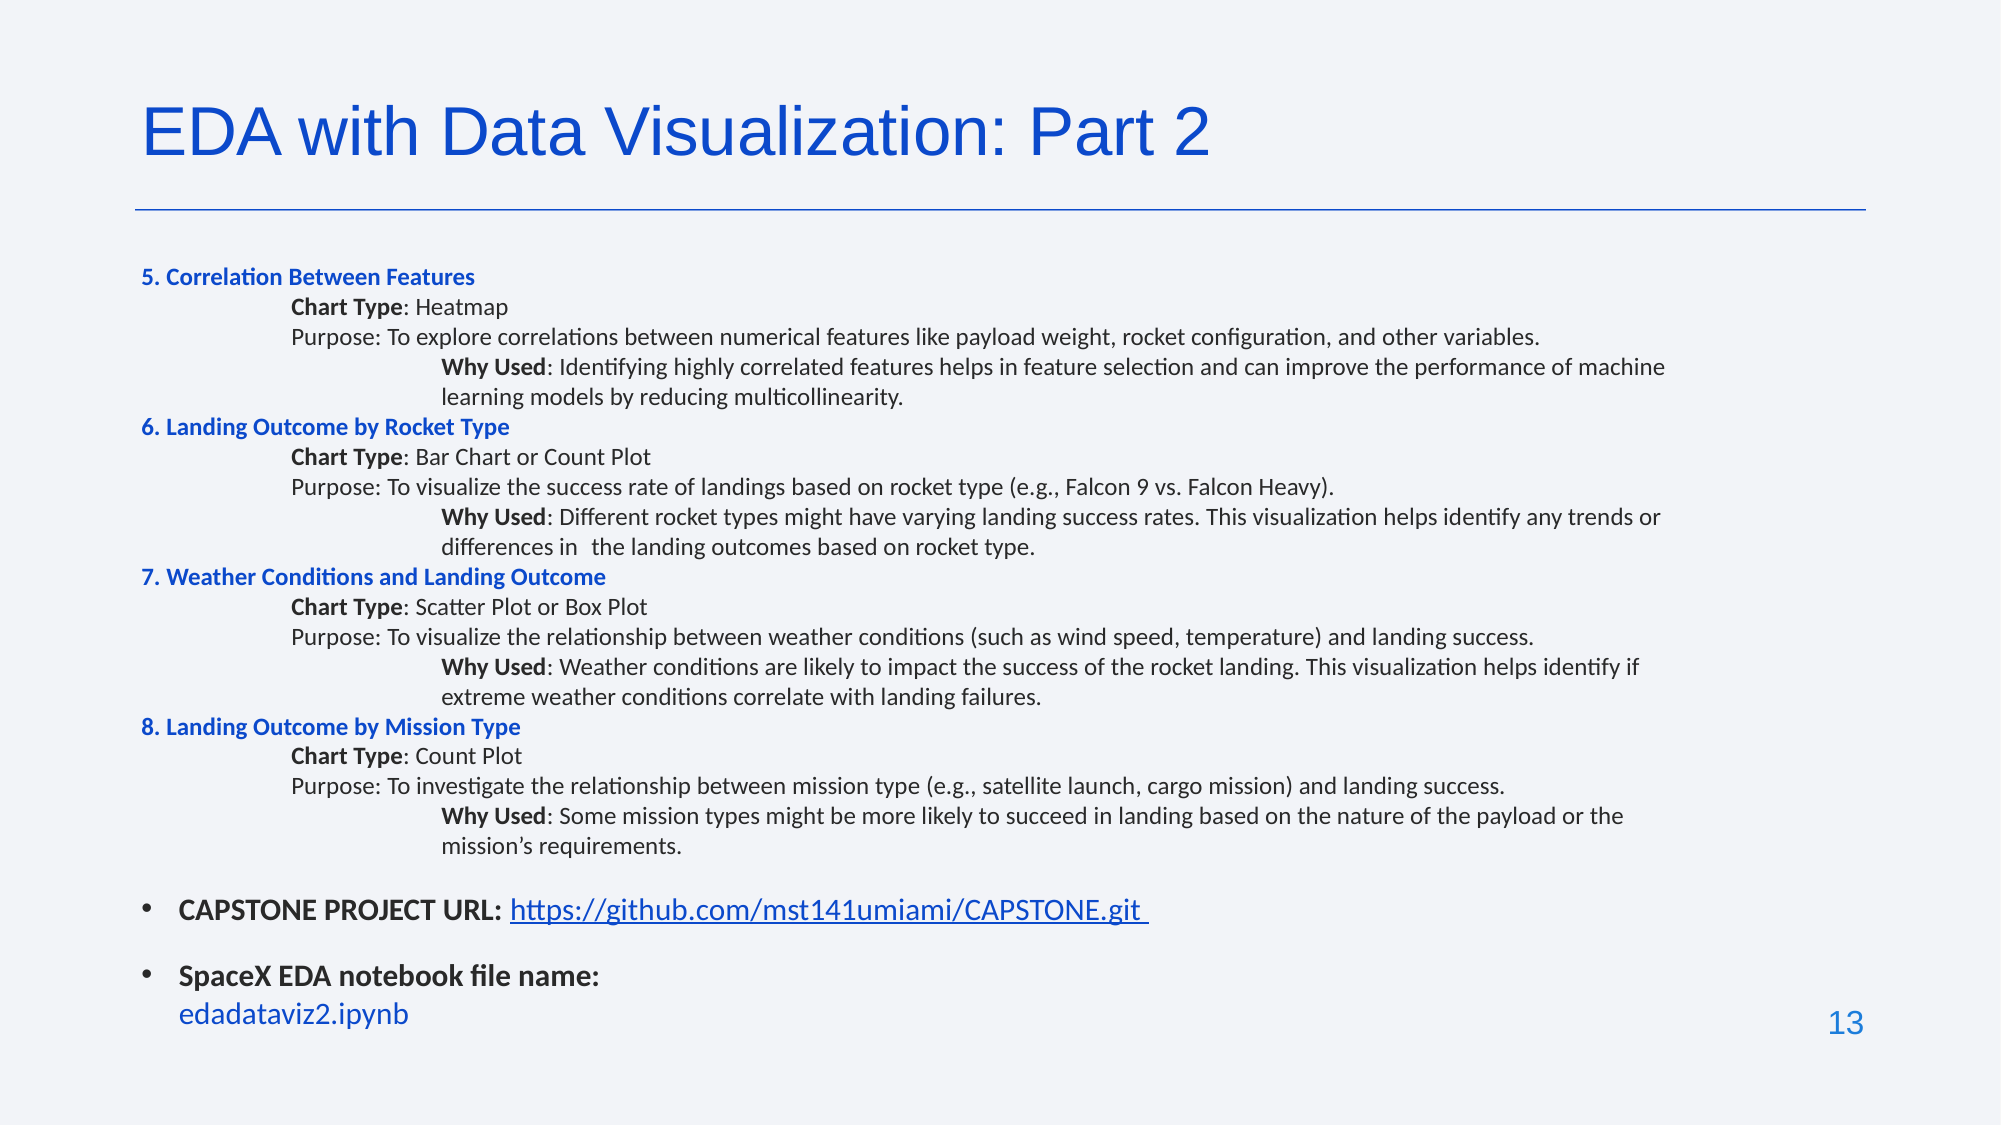

EDA with Data Visualization: Part 2
5. Correlation Between Features
	Chart Type: Heatmap
	Purpose: To explore correlations between numerical features like payload weight, rocket configuration, and other variables.
		Why Used: Identifying highly correlated features helps in feature selection and can improve the performance of machine 		learning models by reducing multicollinearity.
6. Landing Outcome by Rocket Type
	Chart Type: Bar Chart or Count Plot
	Purpose: To visualize the success rate of landings based on rocket type (e.g., Falcon 9 vs. Falcon Heavy).
		Why Used: Different rocket types might have varying landing success rates. This visualization helps identify any trends or 		differences in 	the landing outcomes based on rocket type.
7. Weather Conditions and Landing Outcome
	Chart Type: Scatter Plot or Box Plot
	Purpose: To visualize the relationship between weather conditions (such as wind speed, temperature) and landing success.
		Why Used: Weather conditions are likely to impact the success of the rocket landing. This visualization helps identify if 		extreme weather conditions correlate with landing failures.
8. Landing Outcome by Mission Type
	Chart Type: Count Plot
	Purpose: To investigate the relationship between mission type (e.g., satellite launch, cargo mission) and landing success.
		Why Used: Some mission types might be more likely to succeed in landing based on the nature of the payload or the 			mission’s requirements.
CAPSTONE PROJECT URL: https://github.com/mst141umiami/CAPSTONE.git
SpaceX EDA notebook file name:
edadataviz2.ipynb

13